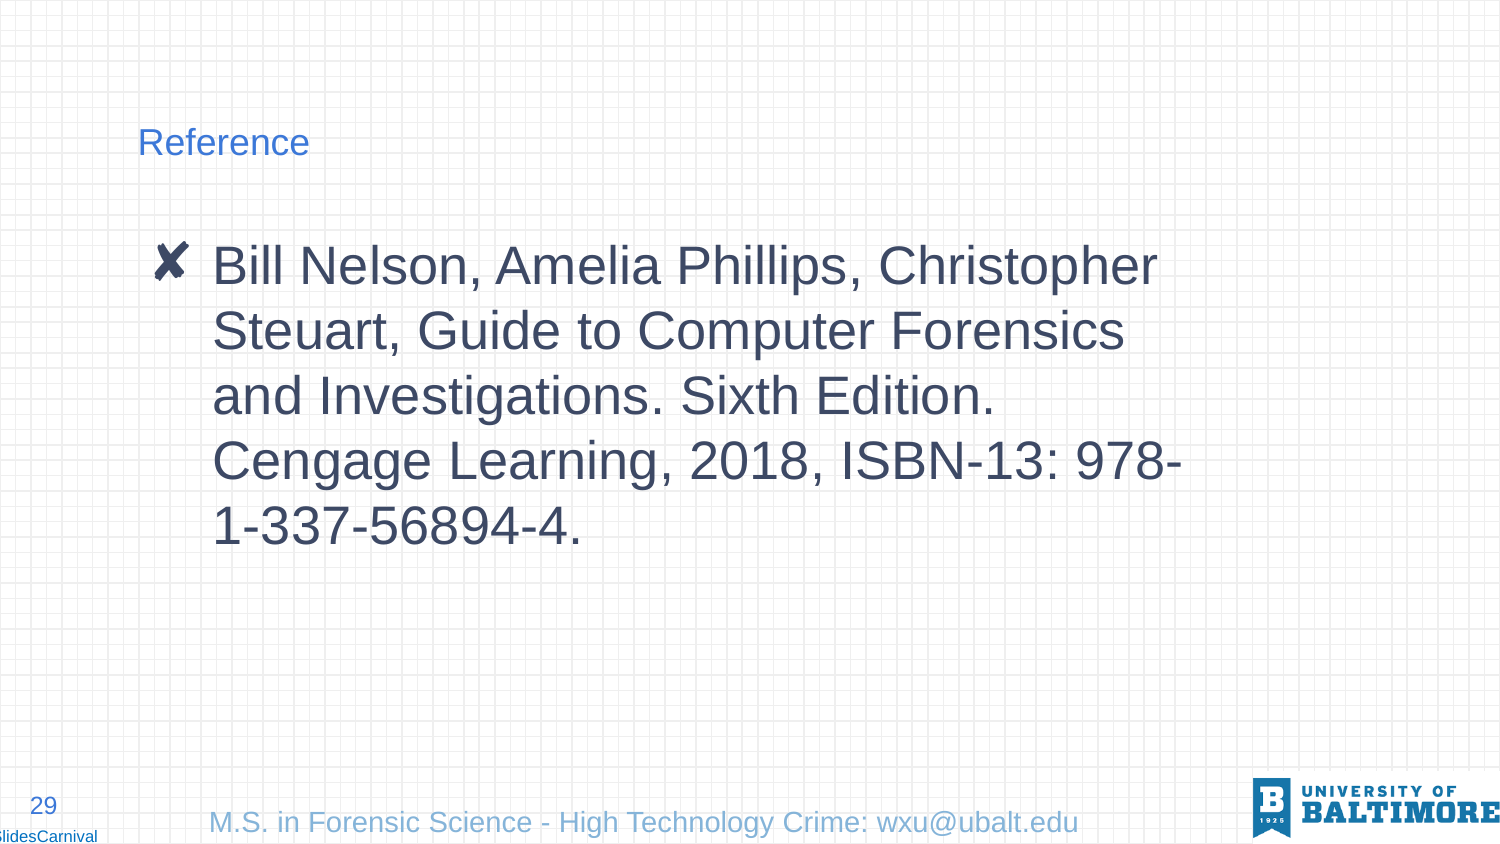

# Reference
Bill Nelson, Amelia Phillips, Christopher Steuart, Guide to Computer Forensics and Investigations. Sixth Edition. Cengage Learning, 2018, ISBN-13: 978-1-337-56894-4.
29